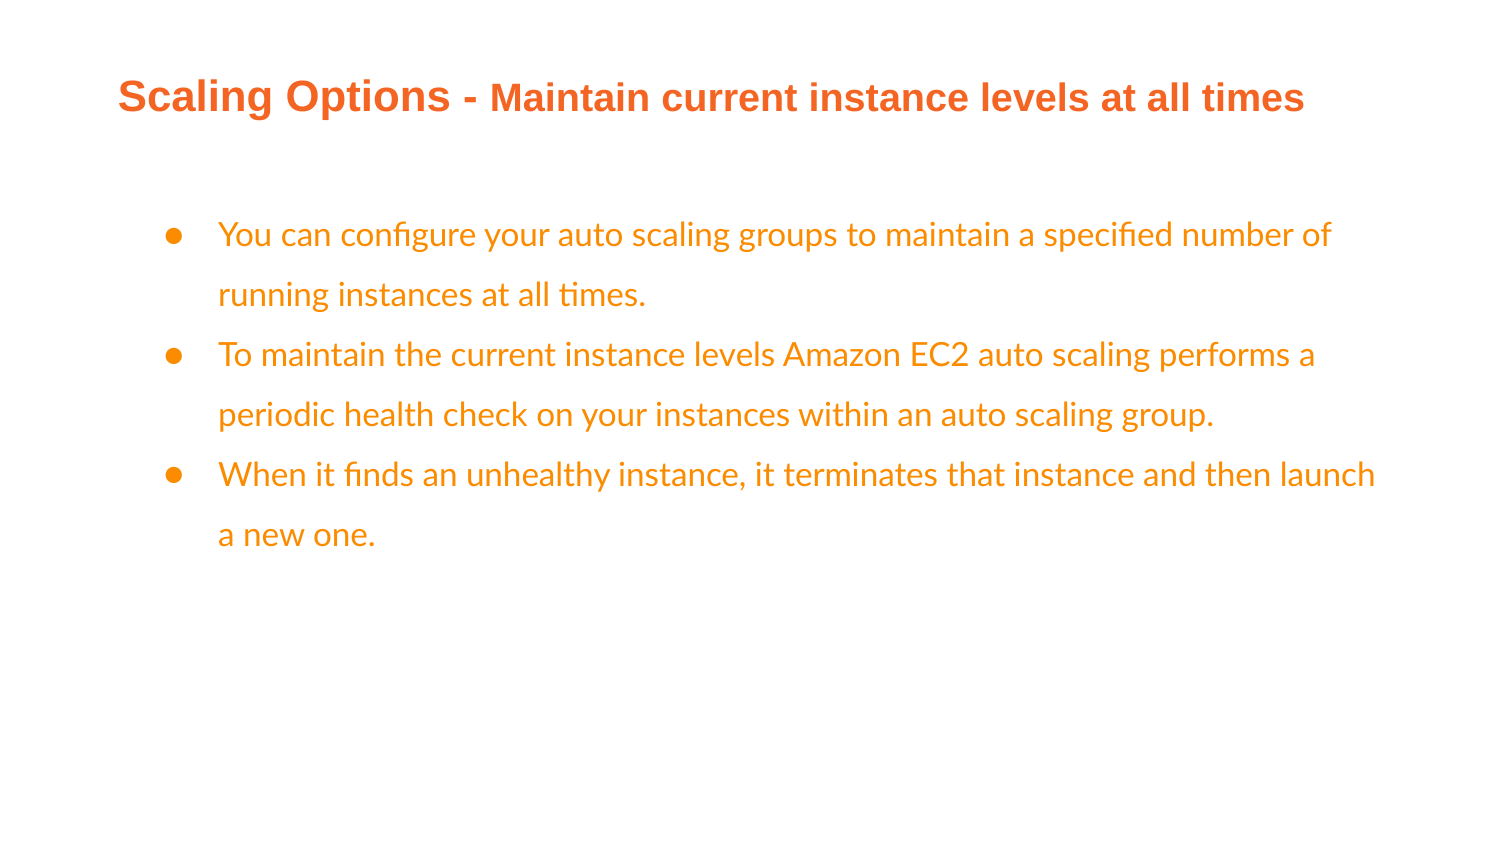

Scaling Options - Maintain current instance levels at all times
You can configure your auto scaling groups to maintain a specified number of running instances at all times.
To maintain the current instance levels Amazon EC2 auto scaling performs a periodic health check on your instances within an auto scaling group.
When it finds an unhealthy instance, it terminates that instance and then launch a new one.